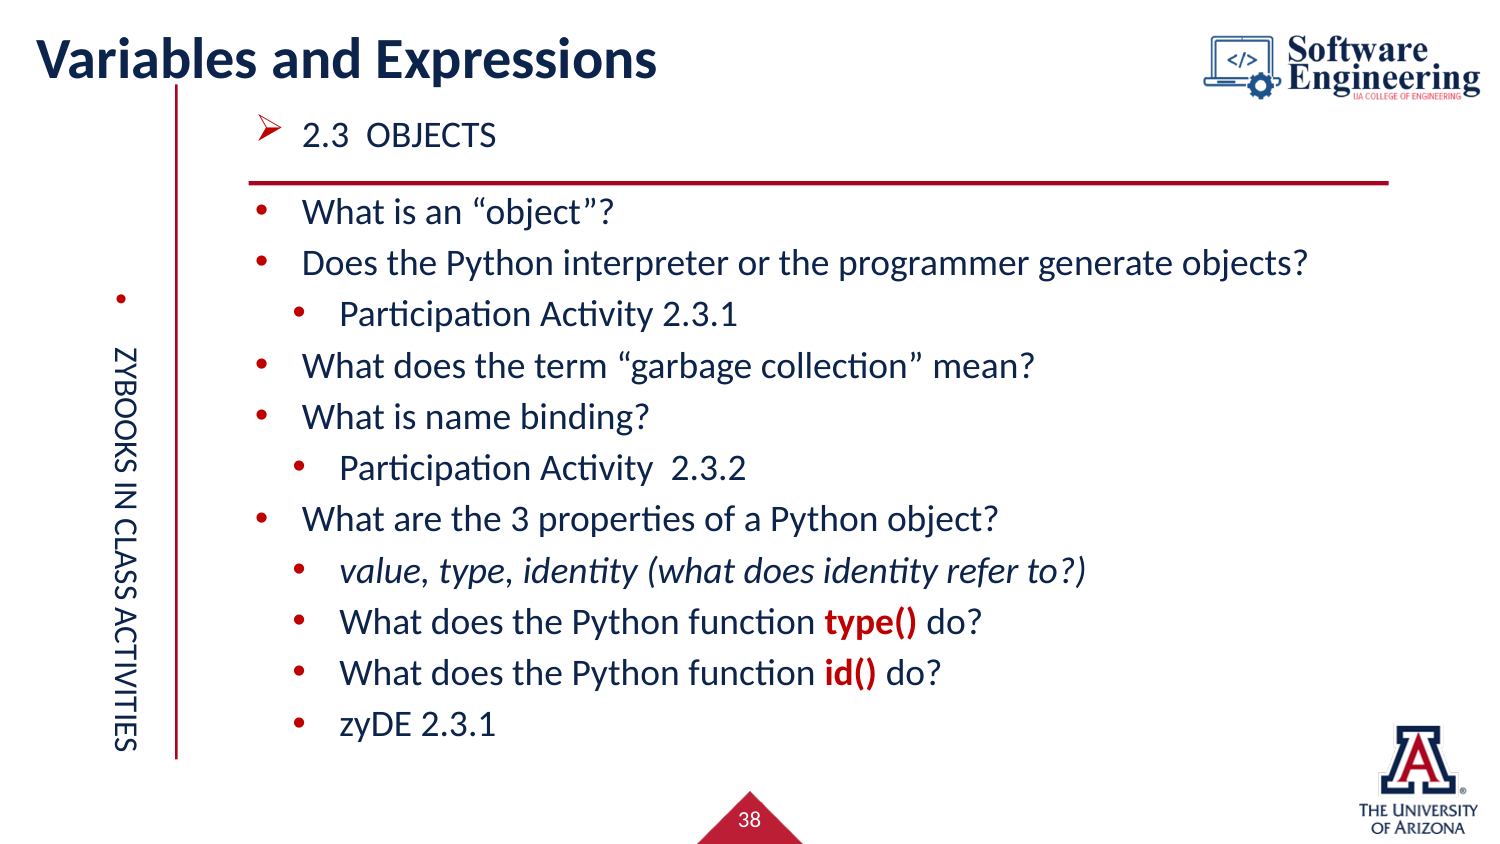

# Variables and Expressions
2.3  Objects
What is an “object”?
Does the Python interpreter or the programmer generate objects?
Participation Activity 2.3.1
What does the term “garbage collection” mean?
What is name binding?
Participation Activity  2.3.2
What are the 3 properties of a Python object?
value, type, identity (what does identity refer to?)
What does the Python function type() do?
What does the Python function id() do?
zyDE 2.3.1

Zybooks in class activities